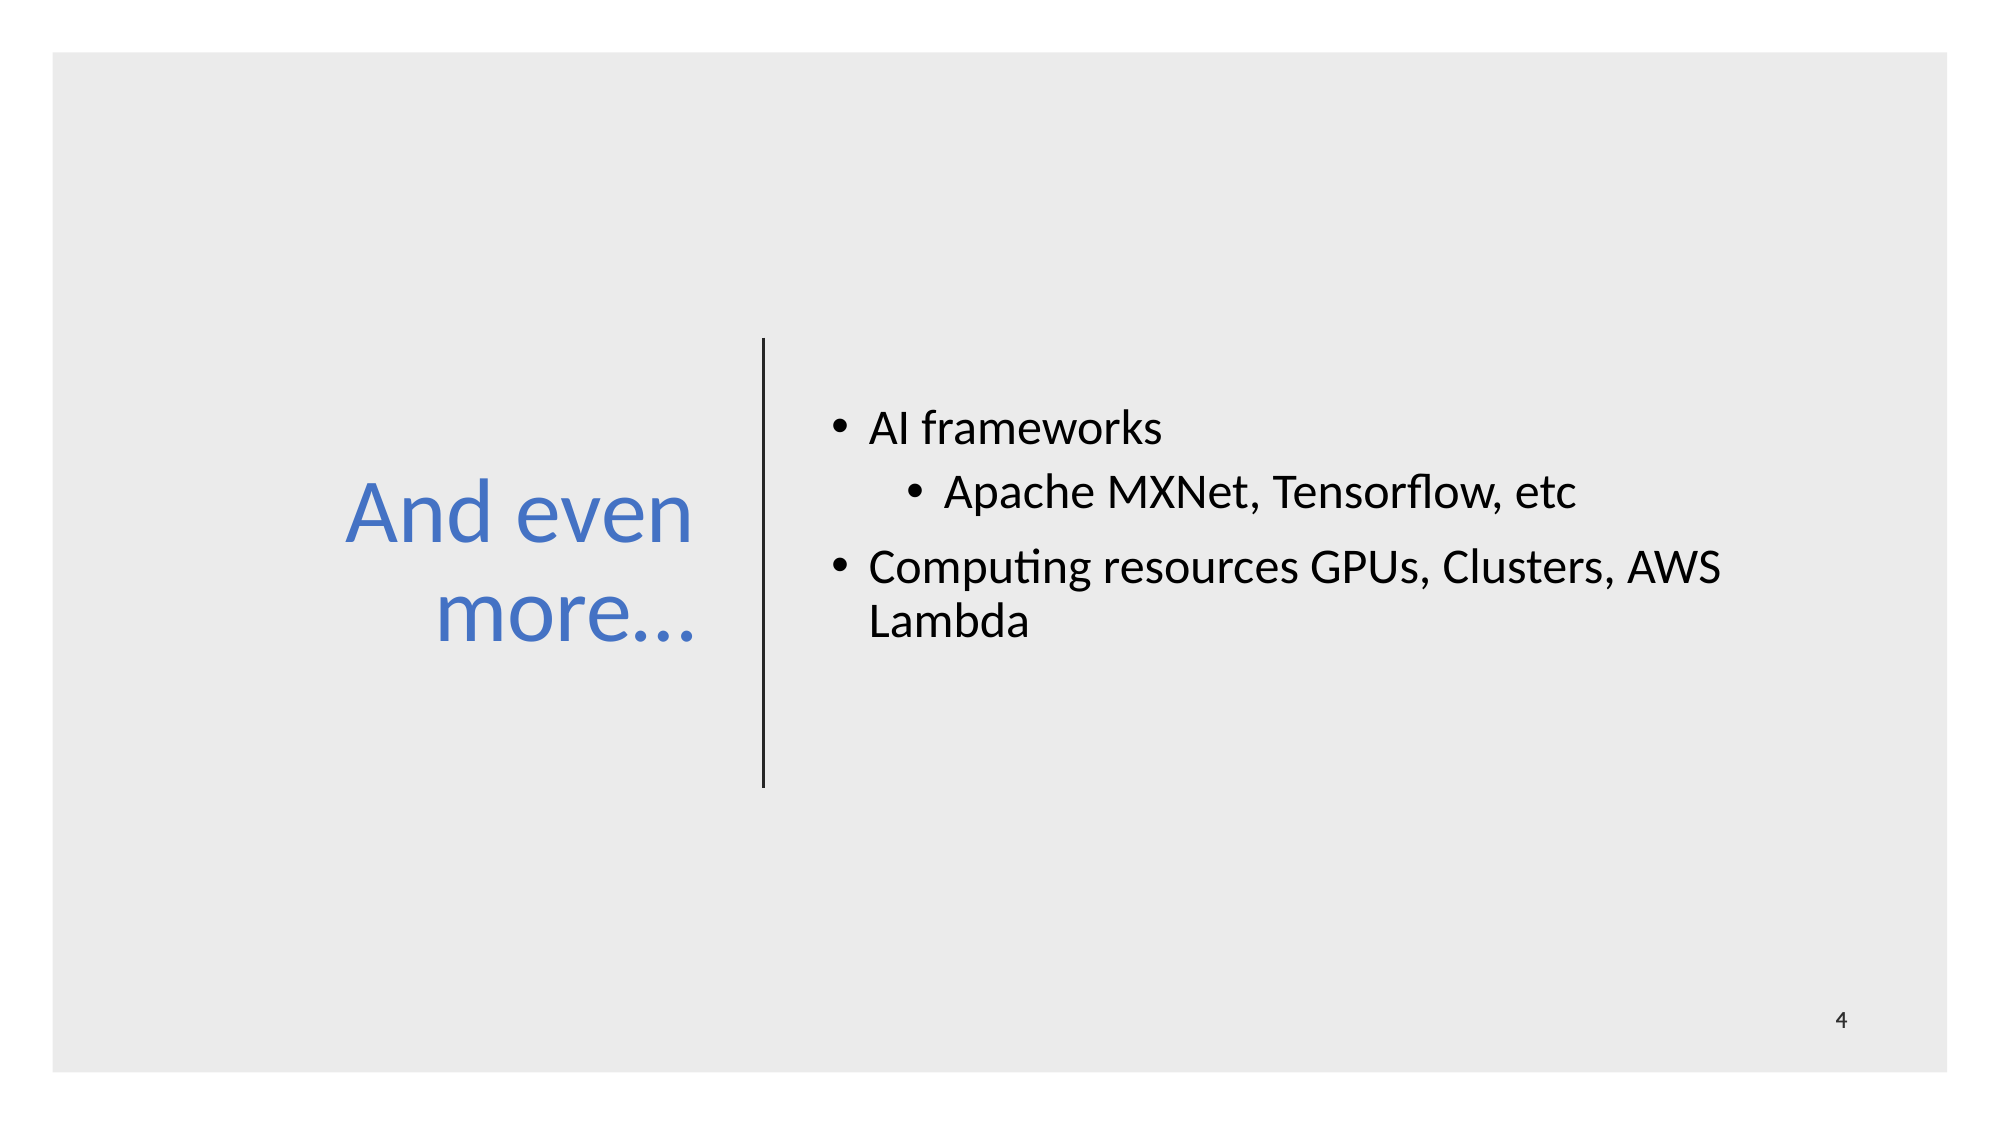

# And even more…
AI frameworks
Apache MXNet, Tensorflow, etc
Computing resources GPUs, Clusters, AWS Lambda

4